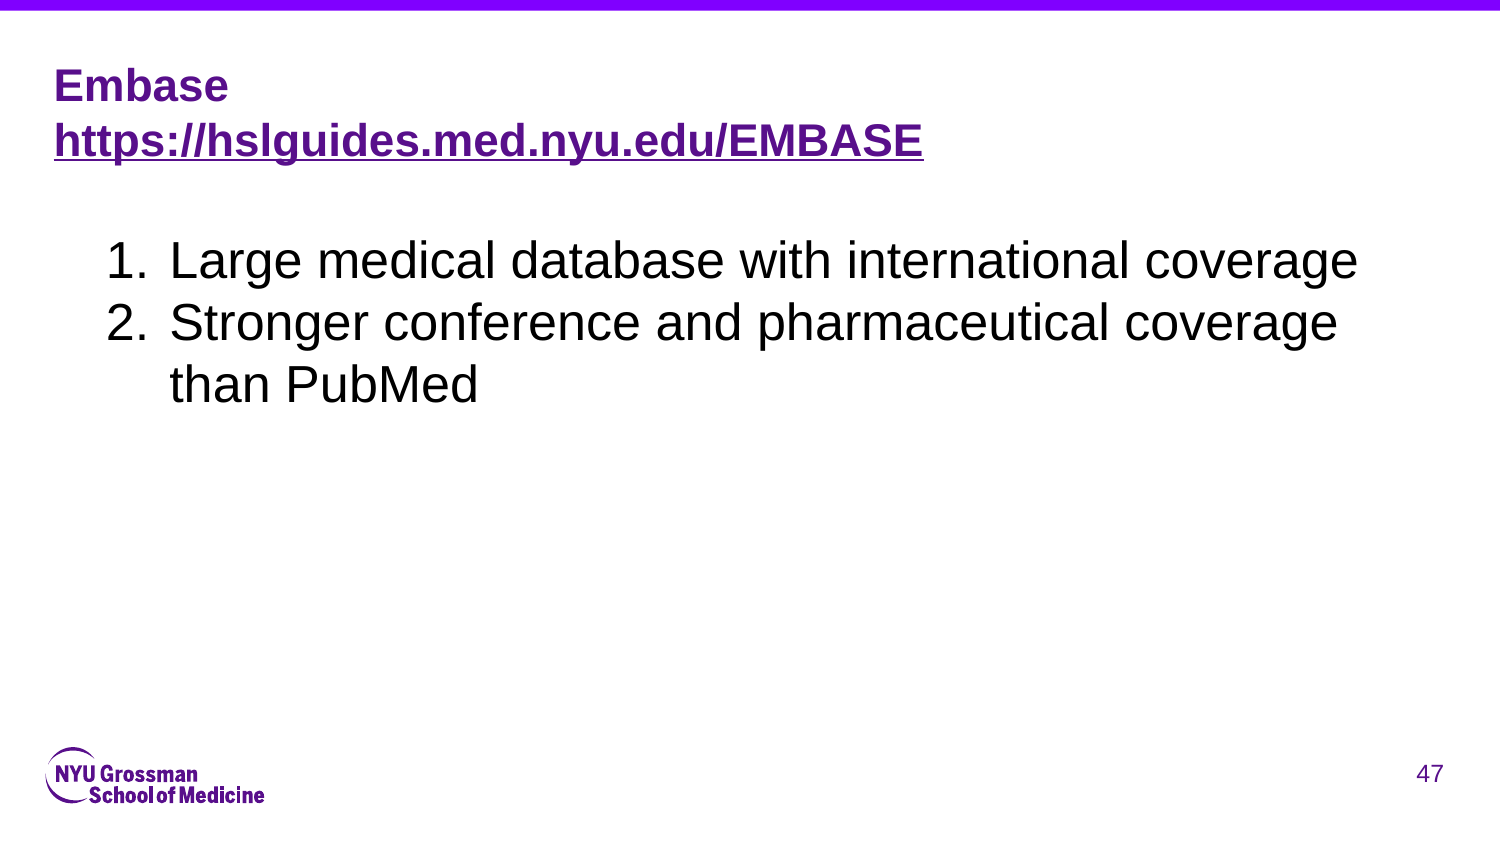

# Embase
https://hslguides.med.nyu.edu/EMBASE
Large medical database with international coverage
Stronger conference and pharmaceutical coverage than PubMed

47